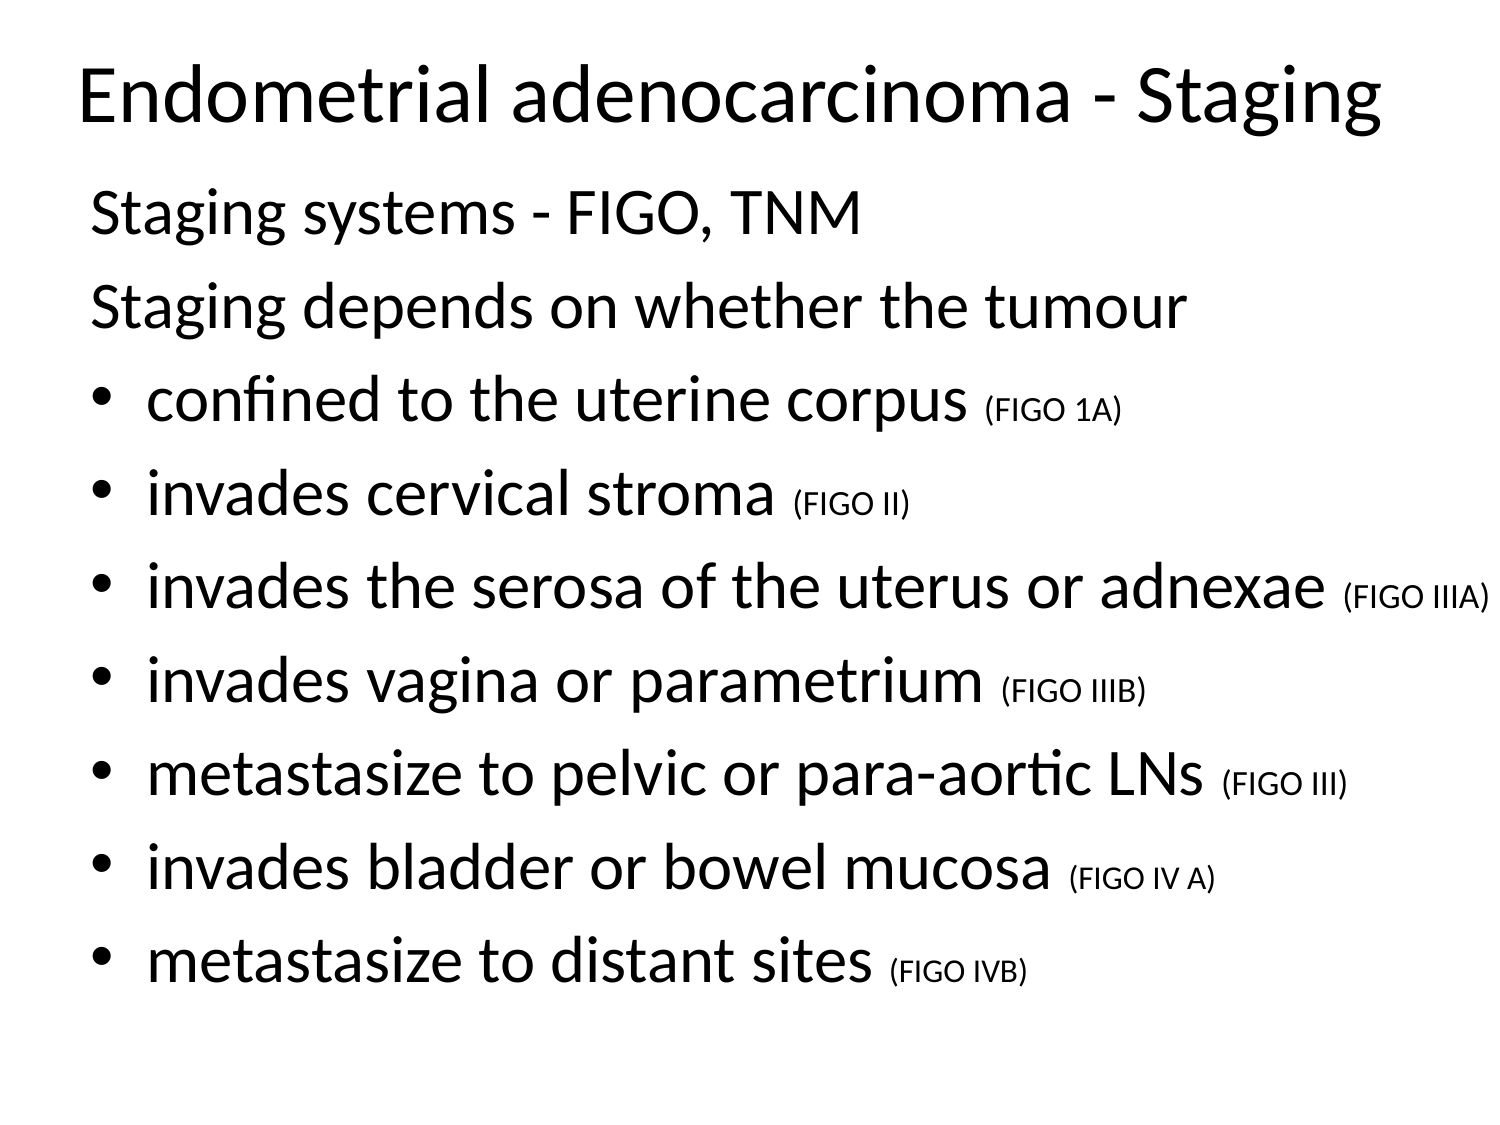

# Endometrial adenocarcinoma - Staging
Staging systems - FIGO, TNM
Staging depends on whether the tumour
confined to the uterine corpus (FIGO 1A)
invades cervical stroma (FIGO II)
invades the serosa of the uterus or adnexae (FIGO IIIA)
invades vagina or parametrium (FIGO IIIB)
metastasize to pelvic or para-aortic LNs (FIGO III)
invades bladder or bowel mucosa (FIGO IV A)
metastasize to distant sites (FIGO IVB)